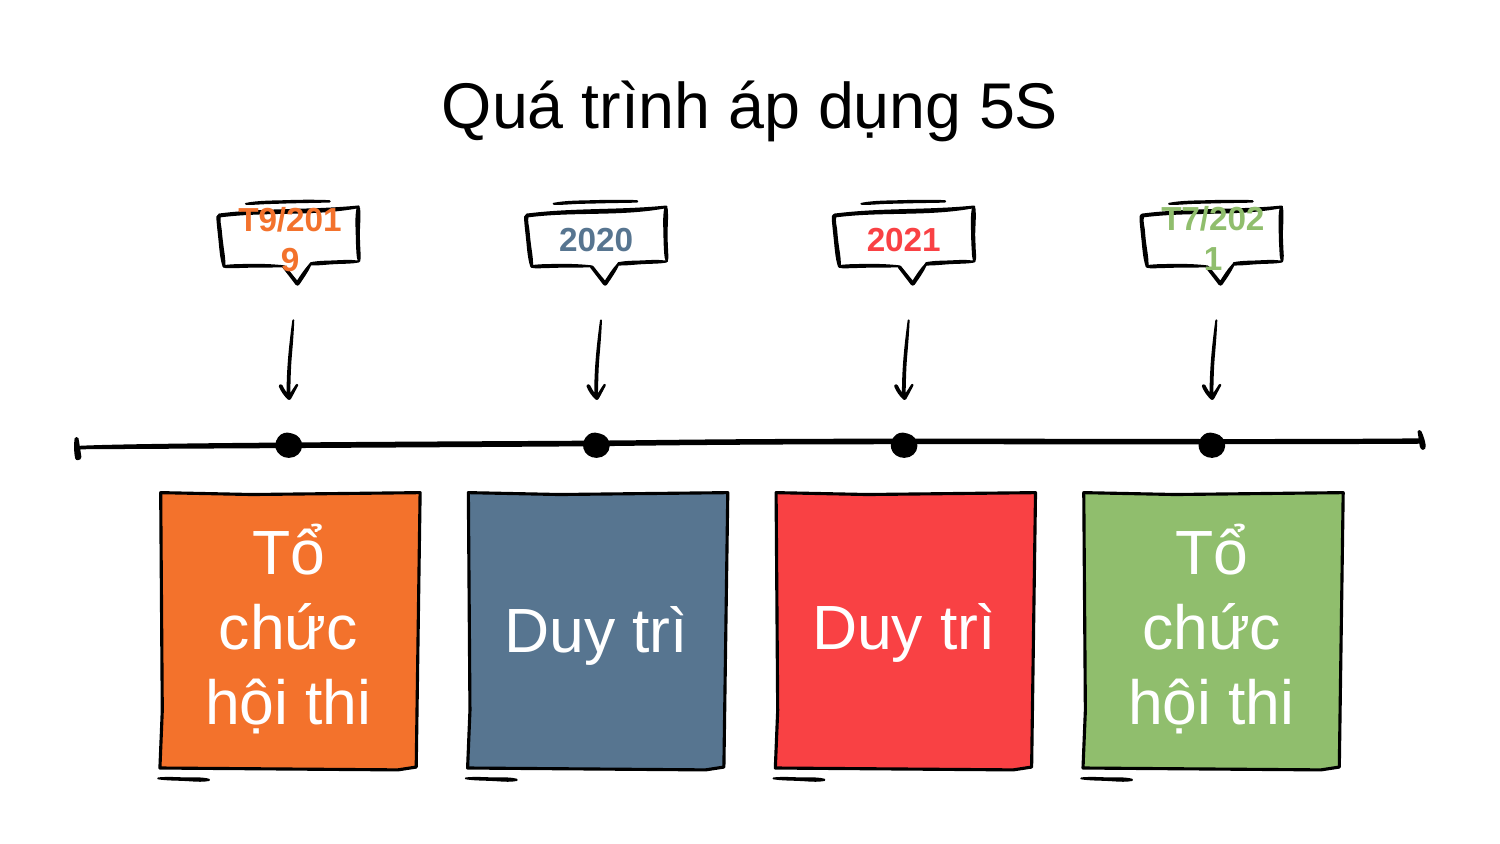

# Quá trình áp dụng 5S

2021

Duy trì

2020

Duy trì

T7/2021

Tổ chức hội thi
T9/2019

Tổ chức hội thi